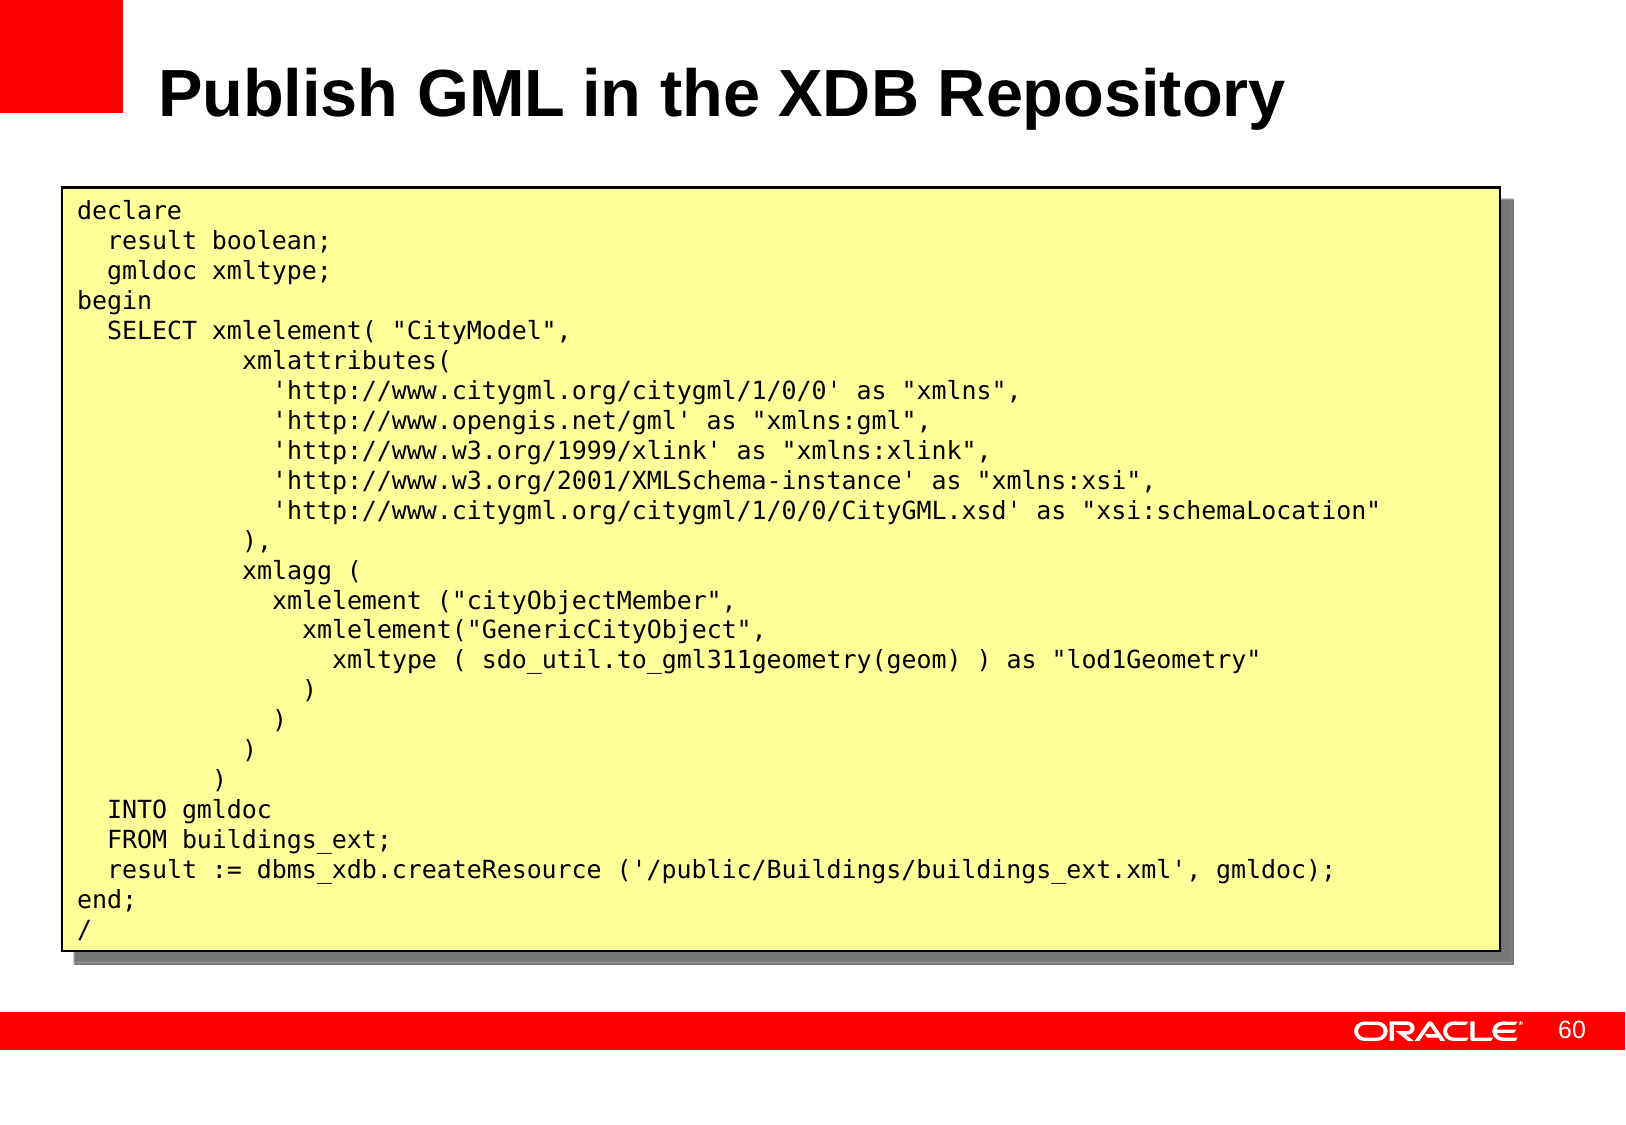

# Publish GML in the XDB Repository
declare
  result boolean;
  gmldoc xmltype;
begin
  SELECT xmlelement( "CityModel",
           xmlattributes(
             'http://www.citygml.org/citygml/1/0/0' as "xmlns",
             'http://www.opengis.net/gml' as "xmlns:gml",
             'http://www.w3.org/1999/xlink' as "xmlns:xlink",
             'http://www.w3.org/2001/XMLSchema-instance' as "xmlns:xsi",
             'http://www.citygml.org/citygml/1/0/0/CityGML.xsd' as "xsi:schemaLocation"
           ),
           xmlagg (
             xmlelement ("cityObjectMember",
               xmlelement("GenericCityObject",
                 xmltype ( sdo_util.to_gml311geometry(geom) ) as "lod1Geometry"
               )
             )
           )
         )
  INTO gmldoc
  FROM buildings_ext;
  result := dbms_xdb.createResource ('/public/Buildings/buildings_ext.xml', gmldoc);
end;
/